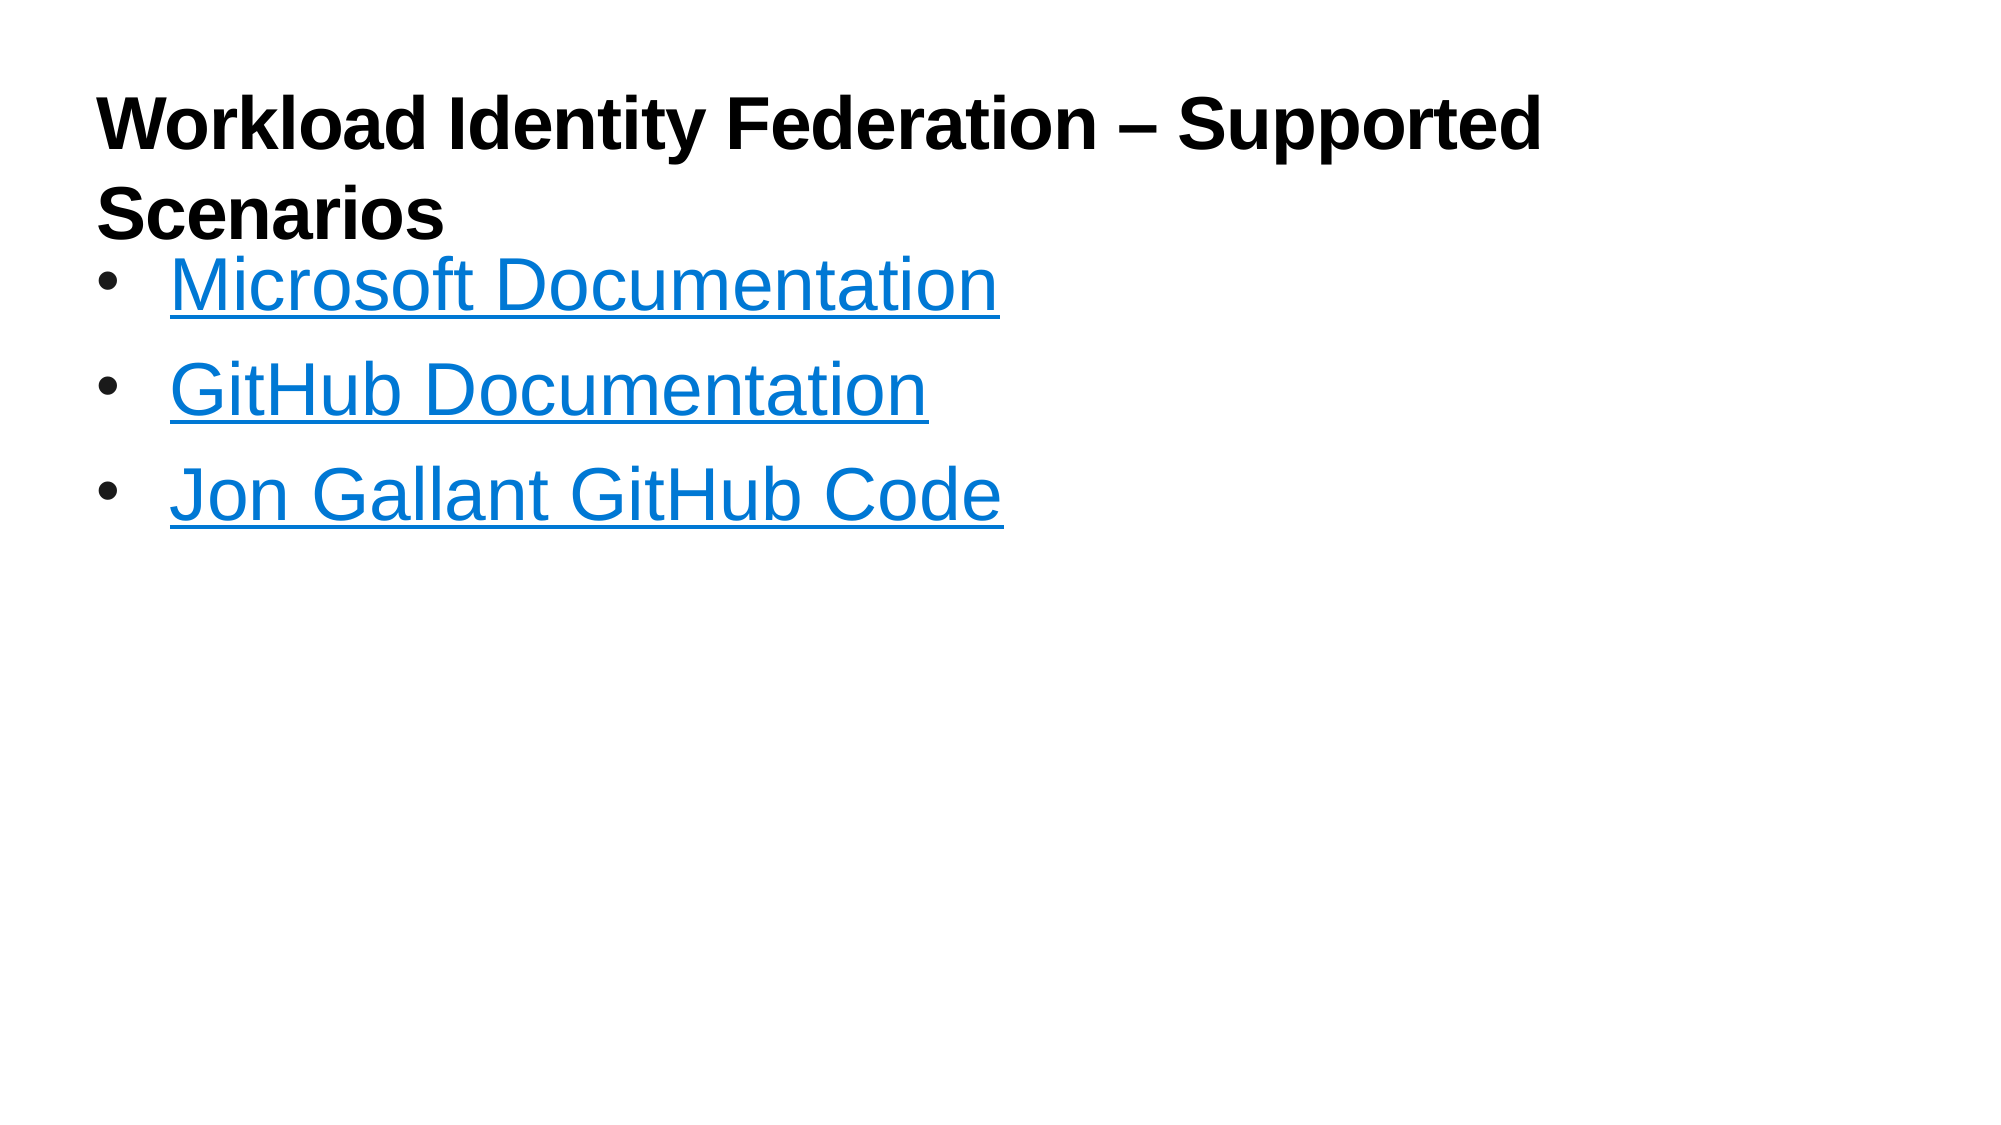

# Workload Identity Federation – Supported Scenarios
Microsoft Documentation
GitHub Documentation
Jon Gallant GitHub Code